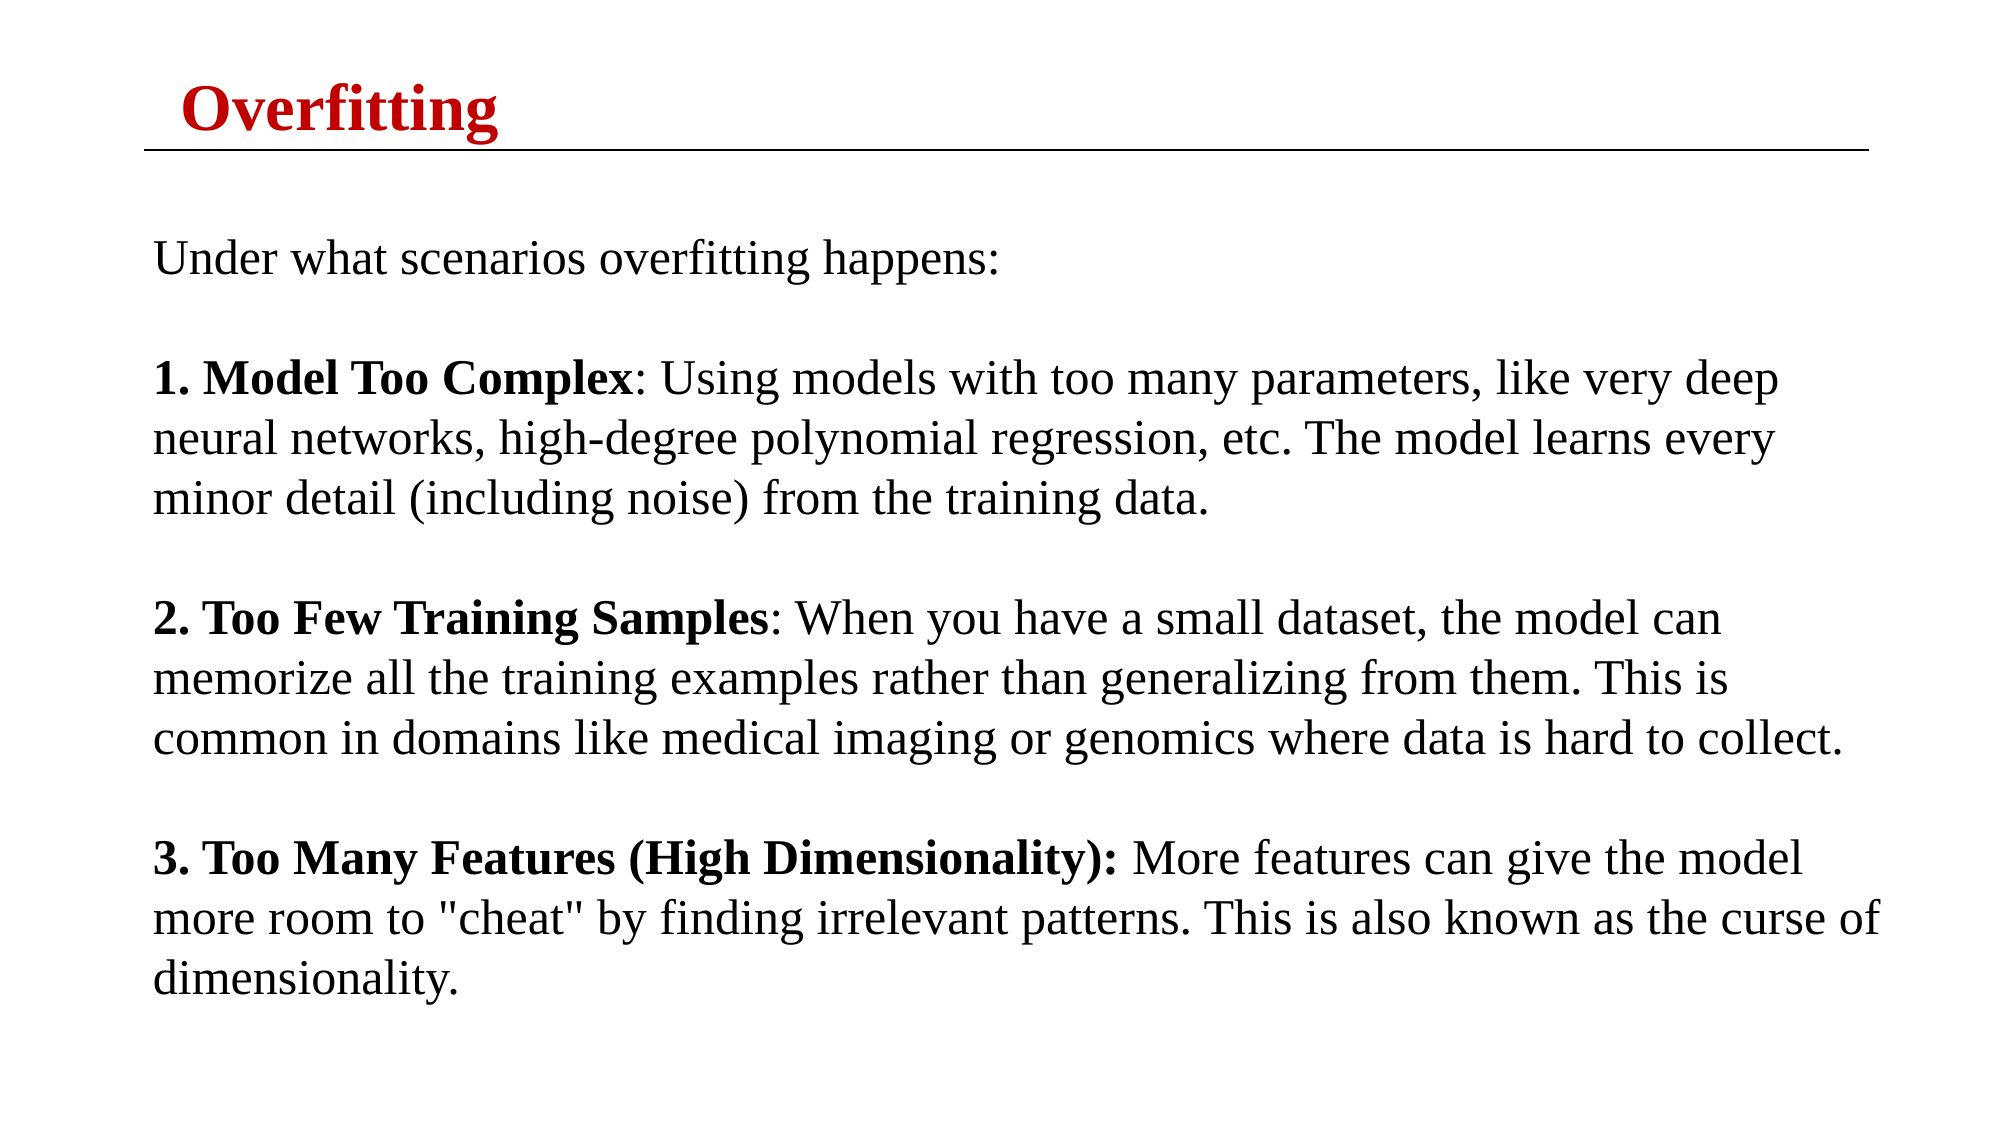

# Overfitting
Under what scenarios overfitting happens:

1. Model Too Complex: Using models with too many parameters, like very deep neural networks, high-degree polynomial regression, etc. The model learns every minor detail (including noise) from the training data.

2. Too Few Training Samples: When you have a small dataset, the model can memorize all the training examples rather than generalizing from them. This is common in domains like medical imaging or genomics where data is hard to collect.

3. Too Many Features (High Dimensionality): More features can give the model more room to "cheat" by finding irrelevant patterns. This is also known as the curse of dimensionality.